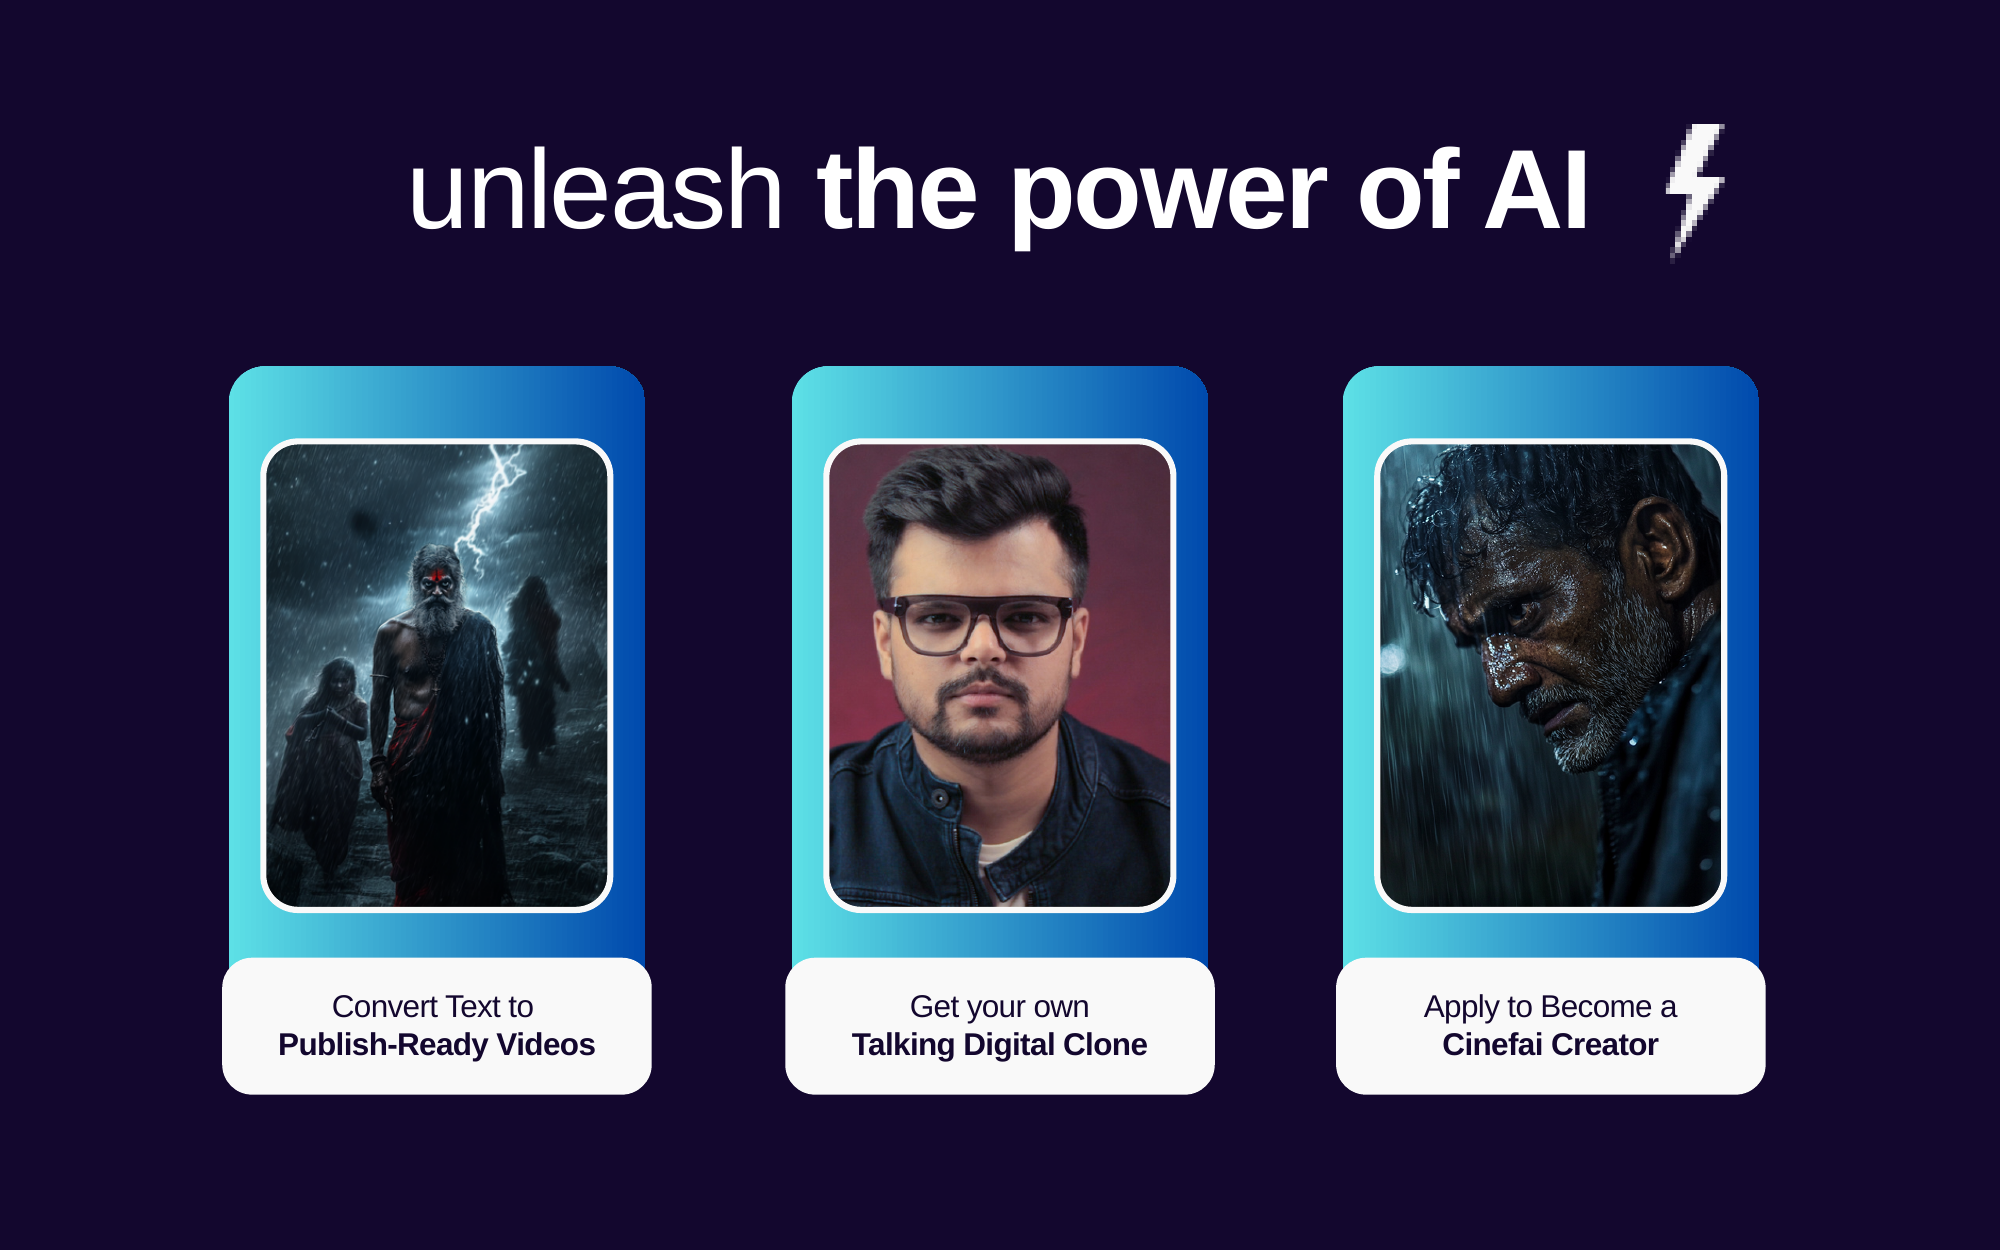

unleash the power of AI

Convert Text to
Publish-Ready Videos
Get your own
Talking Digital Clone
Apply to Become a
Cinefai Creator